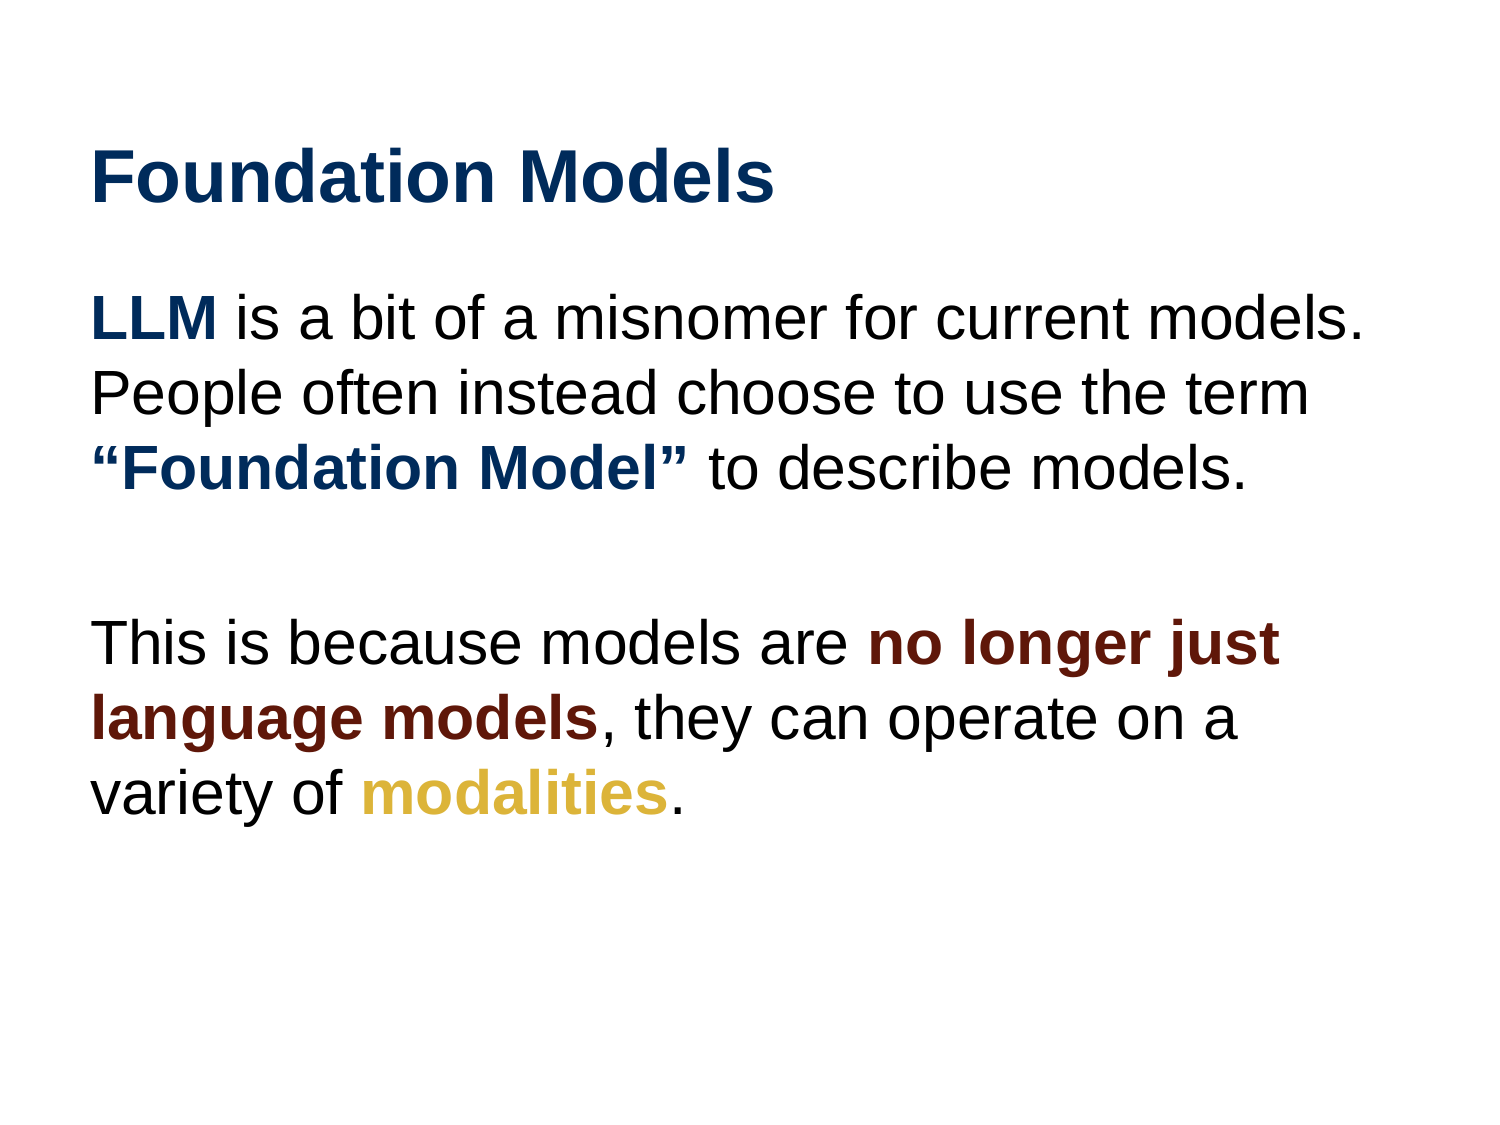

# Foundation Models
LLM is a bit of a misnomer for current models. People often instead choose to use the term “Foundation Model” to describe models.

This is because models are no longer just language models, they can operate on a variety of modalities.